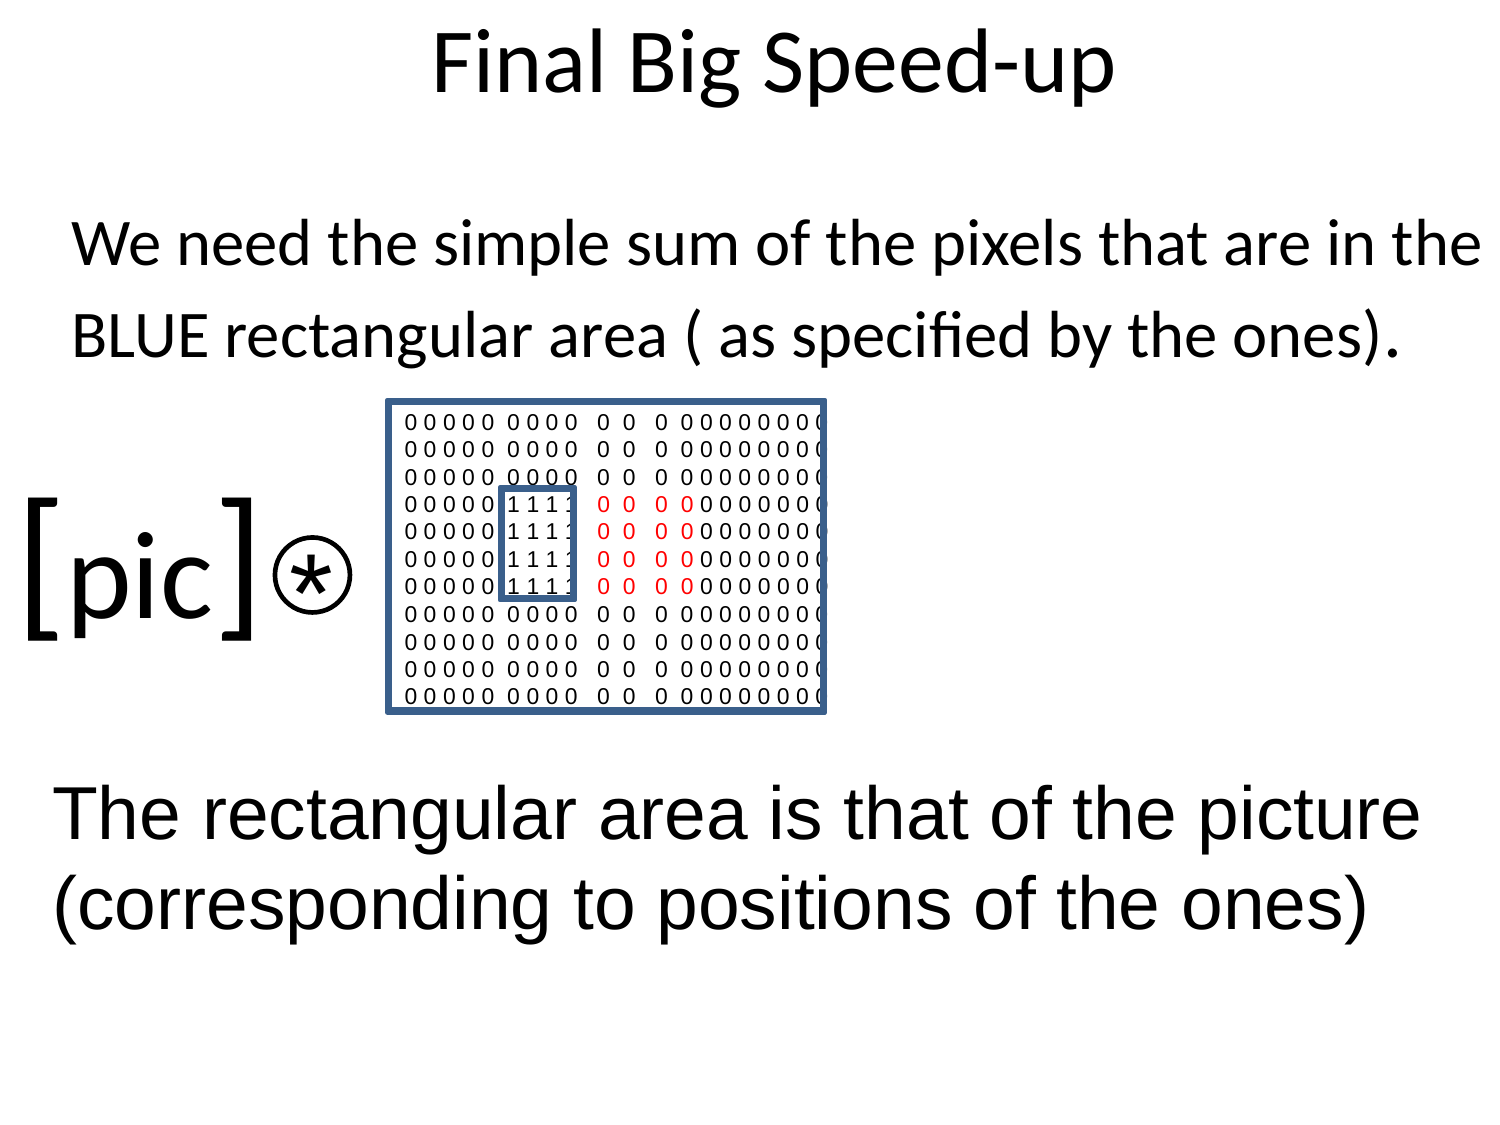

# Final Big Speed-up
   We need the simple sum of the pixels that are in the BLUE rectangular area ( as specified by the ones).

[pic]

0 0 0 0 0  0 0 0 0   0  0   0  0 0 0 0 0 0 0 0
0 0 0 0 0  0 0 0 0   0  0   0  0 0 0 0 0 0 0 0
0 0 0 0 0  0 0 0 0   0  0   0  0 0 0 0 0 0 0 0
0 0 0 0 0  1 1 1 1   0  0   0  0 0 0 0 0 0 0 0
0 0 0 0 0  1 1 1 1   0  0   0  0 0 0 0 0 0 0 0
0 0 0 0 0  1 1 1 1   0  0   0  0 0 0 0 0 0 0 0
0 0 0 0 0  1 1 1 1   0  0   0  0 0 0 0 0 0 0 0
0 0 0 0 0  0 0 0 0   0  0   0  0 0 0 0 0 0 0 0
0 0 0 0 0  0 0 0 0   0  0   0  0 0 0 0 0 0 0 0
0 0 0 0 0  0 0 0 0   0  0   0  0 0 0 0 0 0 0 0
0 0 0 0 0  0 0 0 0   0  0   0  0 0 0 0 0 0 0 0

*

The rectangular area is that of the picture (corresponding to positions of the ones)